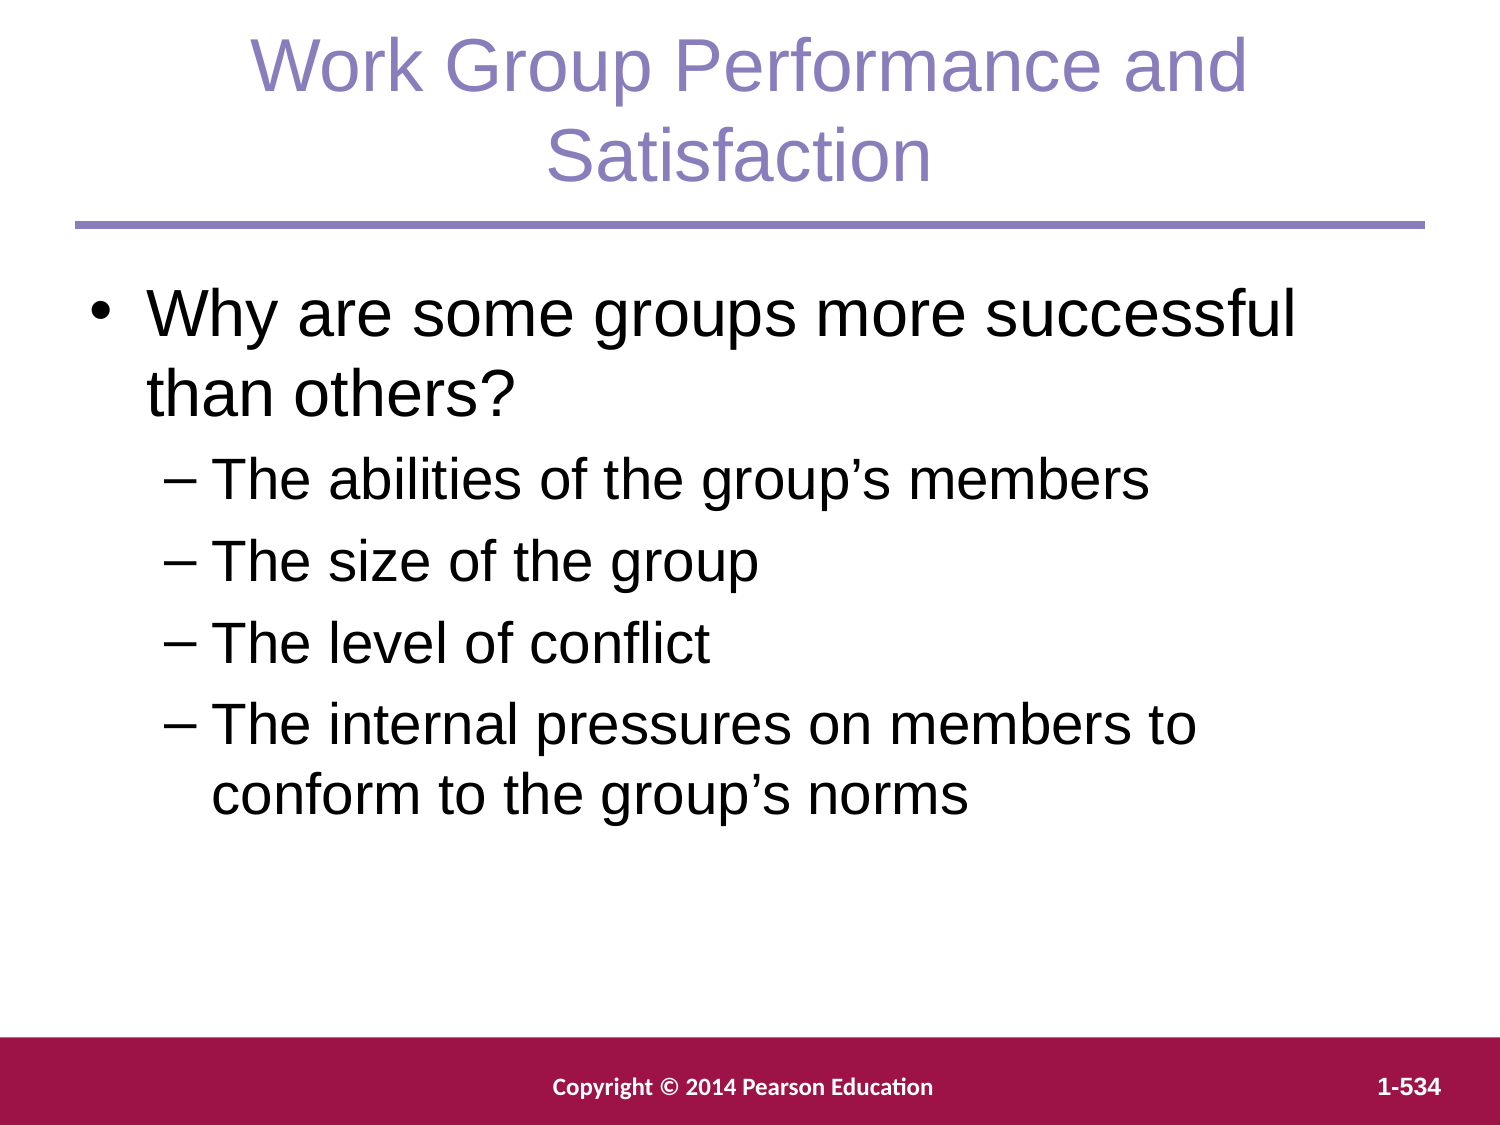

Work Group Performance and Satisfaction
Why are some groups more successful than others?
The abilities of the group’s members
The size of the group
The level of conflict
The internal pressures on members to conform to the group’s norms